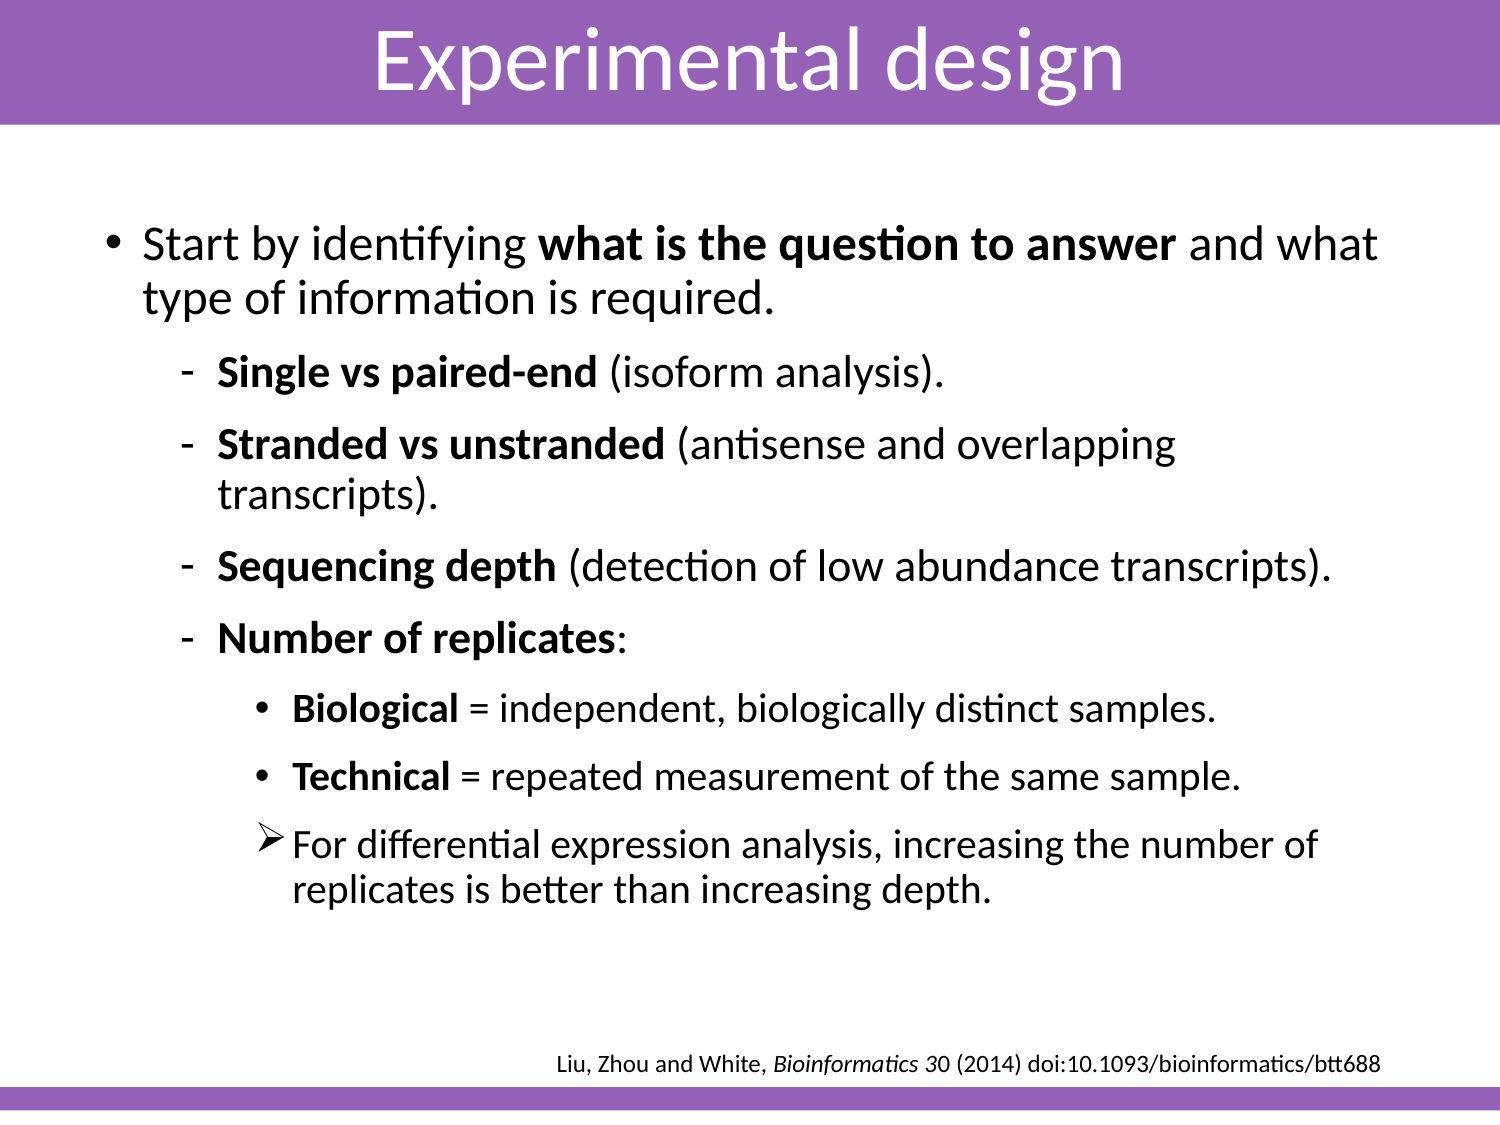

Experimental design
Start by identifying what is the question to answer and what type of information is required.
Single vs paired-end (isoform analysis).
Stranded vs unstranded (antisense and overlapping transcripts).
Sequencing depth (detection of low abundance transcripts).
Number of replicates:
Biological = independent, biologically distinct samples.
Technical = repeated measurement of the same sample.
For differential expression analysis, increasing the number of replicates is better than increasing depth.
Liu, Zhou and White, Bioinformatics 30 (2014) doi:10.1093/bioinformatics/btt688